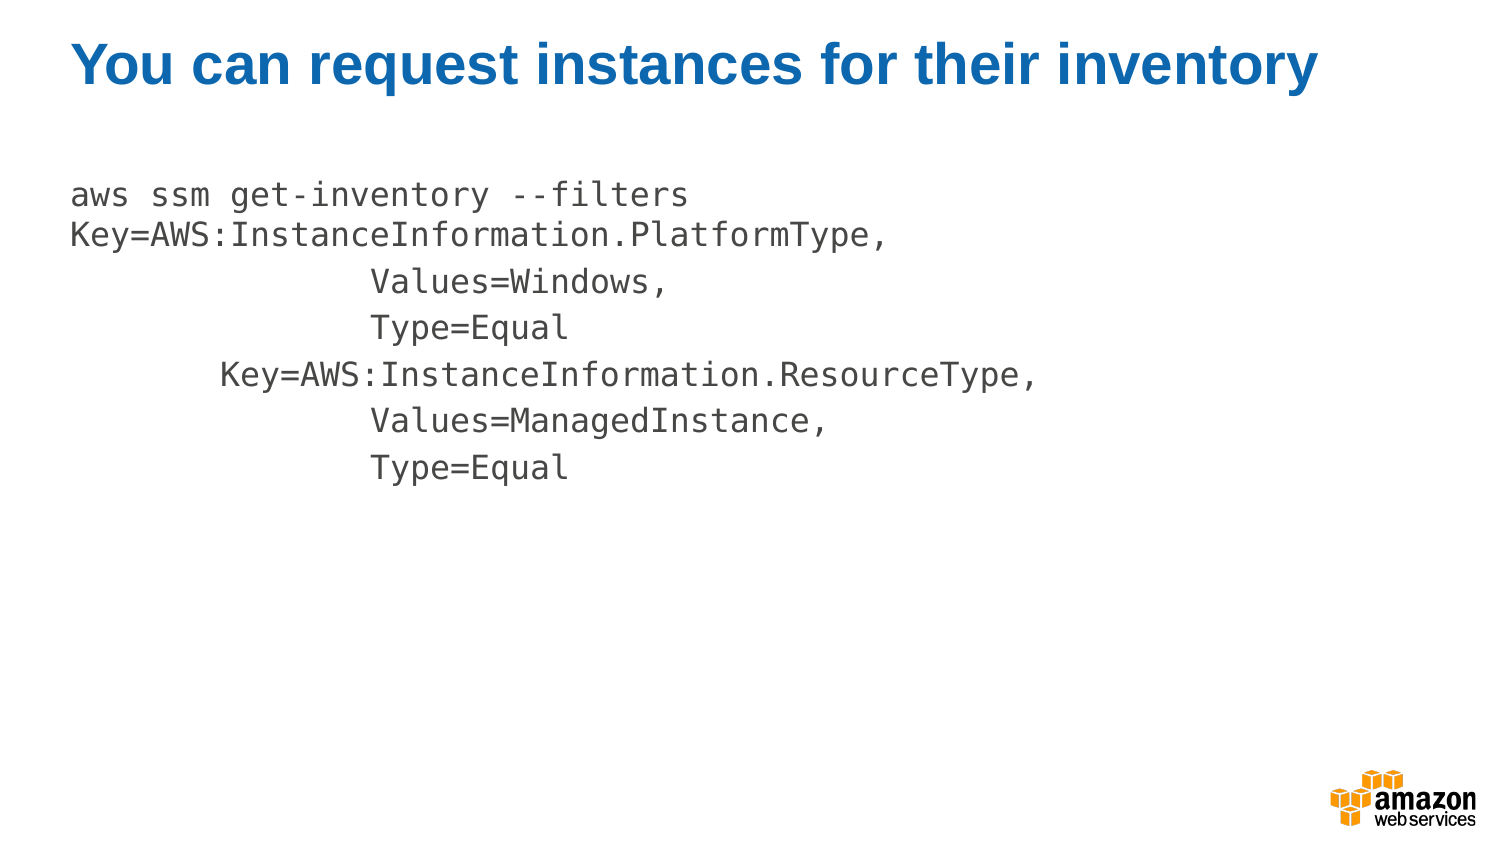

# You can request instances for their inventory
aws ssm get-inventory --filters 	Key=AWS:InstanceInformation.PlatformType,
		Values=Windows,
		Type=Equal
	Key=AWS:InstanceInformation.ResourceType,
		Values=ManagedInstance,
		Type=Equal